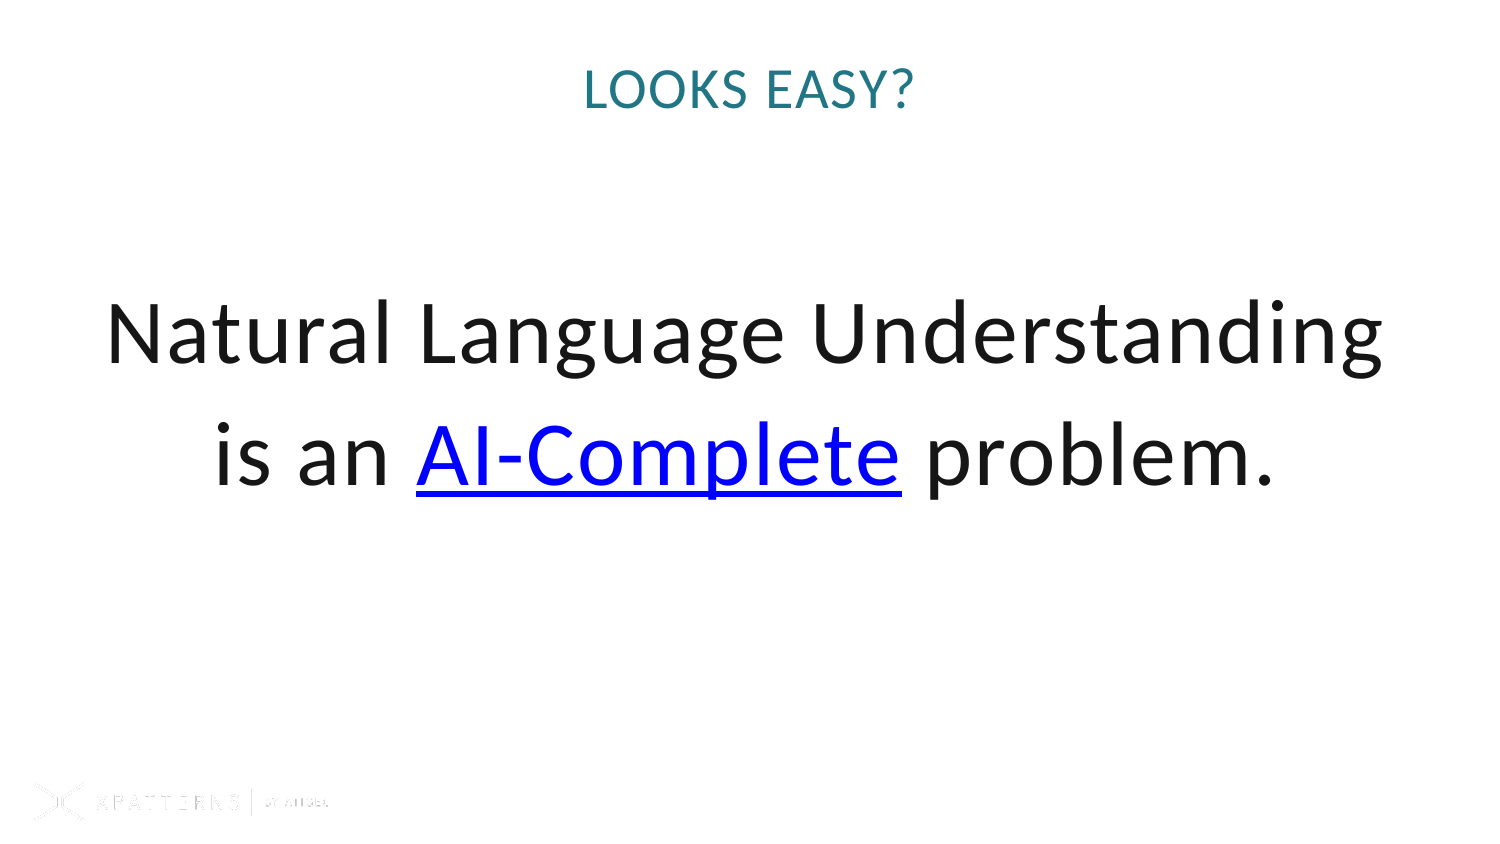

# Looks easy?
Natural Language Understanding is an AI-Complete problem.